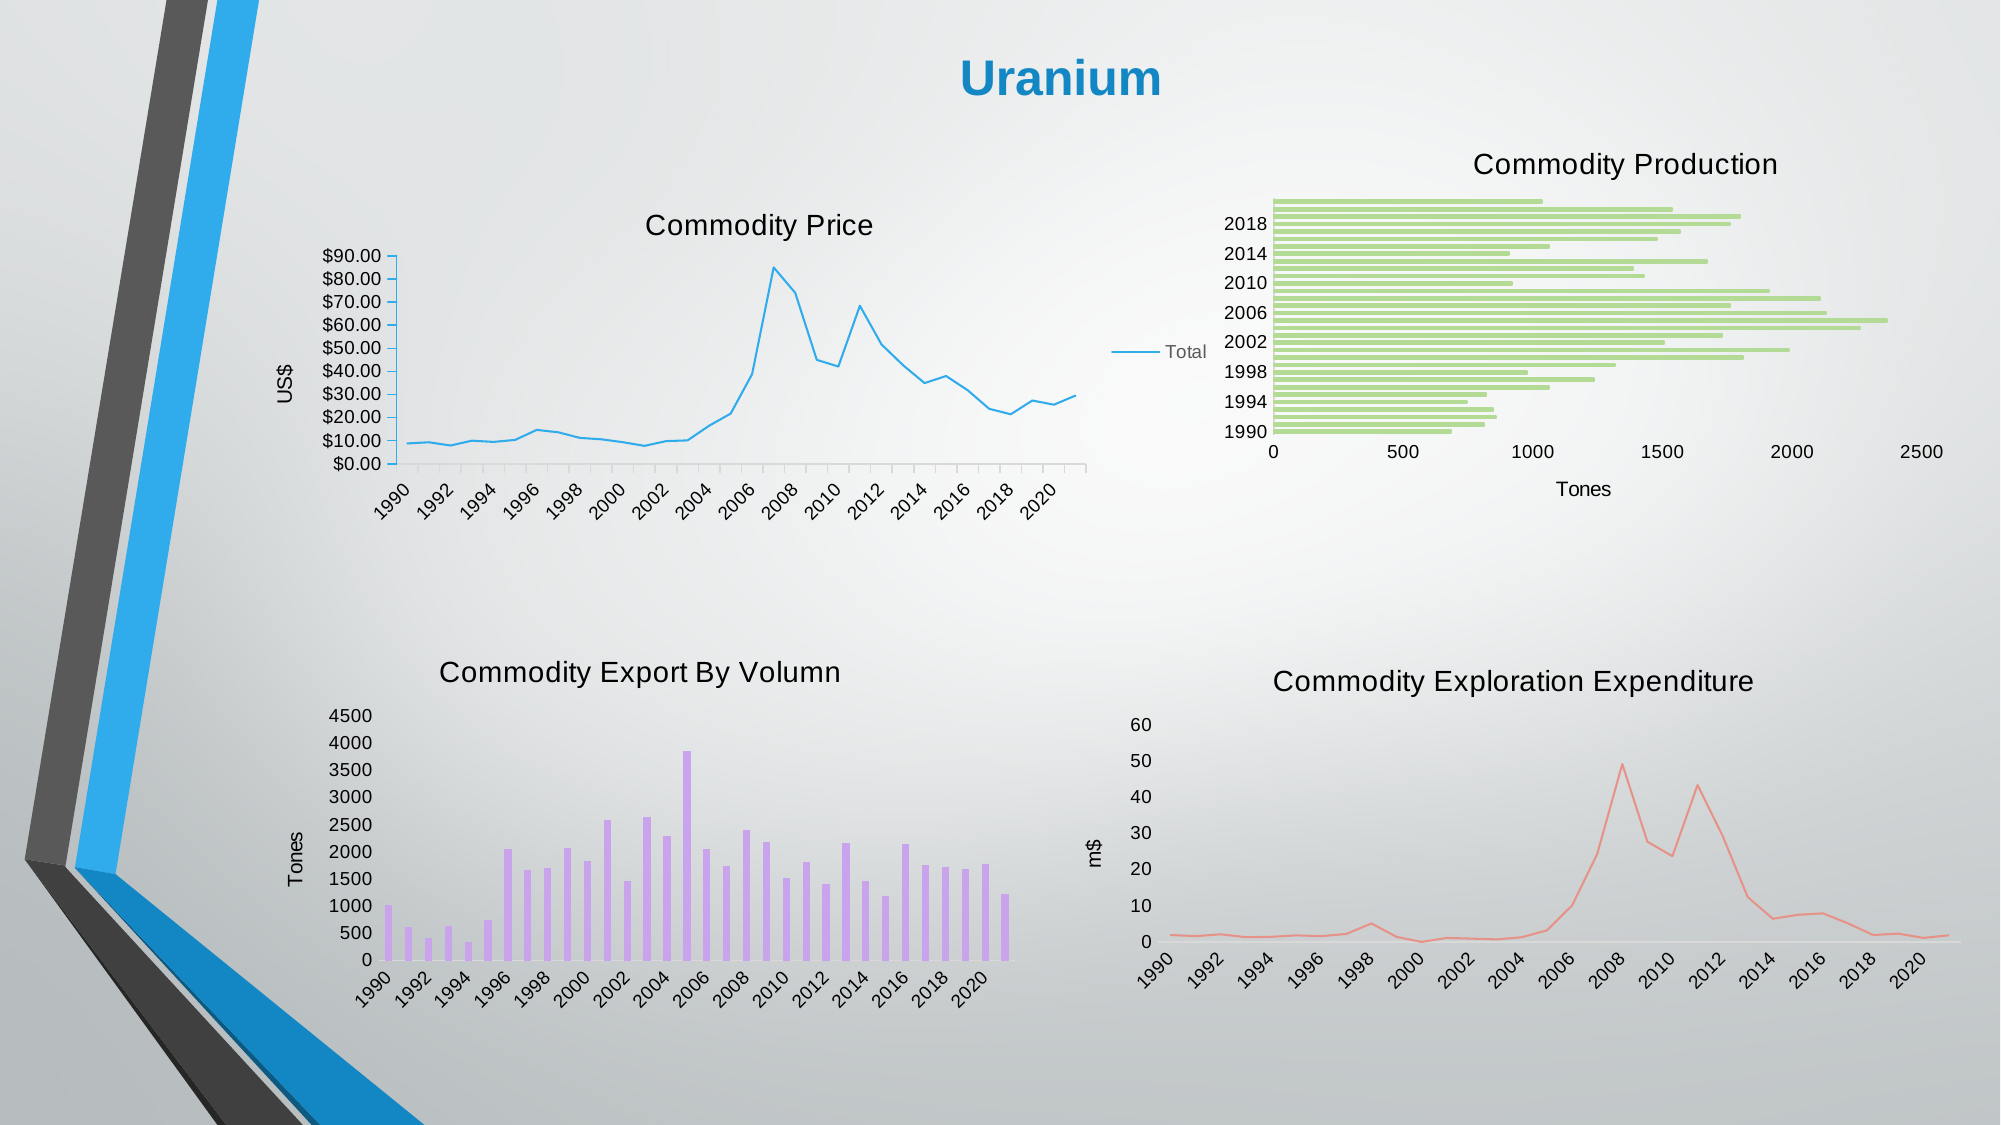

Uranium

### Chart: Commodity Production

| Category | Total |
|---|---|
| 1990 | 684.336 |
| 1991 | 809.5146224 |
| 1992 | 858.0455776 |
| 1993 | 844.72941664 |
| 1994 | 743.10145024 |
| 1995 | 817.74264768 |
| 1996 | 1061.08983264 |
| 1997 | 1233.66716912 |
| 1998 | 978.221 |
| 1999 | 1316.13292616 |
| 2000 | 1809.632 |
| 2001 | 1985.168 |
| 2002 | 1503.263592 |
| 2003 | 1729.92 |
| 2004 | 2262.3368 |
| 2005 | 2363.08768 |
| 2006 | 2128.6306048 |
| 2007 | 1760.4679068 |
| 2008 | 2107.0233952 |
| 2009 | 1910.9366664 |
| 2010 | 917.0058304 |
| 2011 | 1428.6462276 |
| 2012 | 1386.83192 |
| 2013 | 1669.64190860466 |
| 2014 | 905.9674144 |
| 2015 | 1060.13043992489 |
| 2016 | 1476.368 |
| 2017 | 1564.56 |
| 2018 | 1761.084 |
| 2019 | 1799.244 |
| 2020 | 1534.8088952 |
| 2021 | 1032.864 |

### Chart: Commodity Price

| Category | Total |
|---|---|
| 1990 | 8.83333333333333 |
| 1991 | 9.33333333333333 |
| 1992 | 7.93333333333333 |
| 1993 | 10.0333333333333 |
| 1994 | 9.5 |
| 1995 | 10.35 |
| 1996 | 14.6833333333333 |
| 1997 | 13.6666666666667 |
| 1998 | 11.2333333333333 |
| 1999 | 10.6166666666667 |
| 2000 | 9.36666666666667 |
| 2001 | 7.78333333333333 |
| 2002 | 9.83333333333333 |
| 2003 | 10.1666666666667 |
| 2004 | 16.5 |
| 2005 | 21.75 |
| 2006 | 38.8333333333333 |
| 2007 | 85.0 |
| 2008 | 74.0 |
| 2009 | 45.0 |
| 2010 | 42.0833333333333 |
| 2011 | 68.4166666666667 |
| 2012 | 51.7266666666667 |
| 2013 | 42.71 |
| 2014 | 34.9433333333333 |
| 2015 | 37.9966666666667 |
| 2016 | 31.85 |
| 2017 | 23.7933333333333 |
| 2018 | 21.4366666666667 |
| 2019 | 27.41 |
| 2020 | 25.5933333333333 |
| 2021 | 29.52 |

### Chart: Commodity Export By Volumn

| Category | Total |
|---|---|
| 1990 | 1008.0 |
| 1991 | 599.0 |
| 1992 | 402.0 |
| 1993 | 632.0 |
| 1994 | 320.0 |
| 1995 | 728.0 |
| 1996 | 2043.0 |
| 1997 | 1653.0 |
| 1998 | 1702.0 |
| 1999 | 2068.0 |
| 2000 | 1827.0 |
| 2001 | 2572.0 |
| 2002 | 1454.0 |
| 2003 | 2638.0 |
| 2004 | 2289.0 |
| 2005 | 3845.50435 |
| 2006 | 2040.36288 |
| 2007 | 1724.70874 |
| 2008 | 2385.6878 |
| 2009 | 2172.098683 |
| 2010 | 1515.943066 |
| 2011 | 1810.37085 |
| 2012 | 1393.574001 |
| 2013 | 2151.79265 |
| 2014 | 1456.395844 |
| 2015 | 1176.139387 |
| 2016 | 2140.512547 |
| 2017 | 1751.974928 |
| 2018 | 1712.30747675 |
| 2019 | 1681.2674305 |
| 2020 | 1762.858 |
| 2021 | 1218.0 |

### Chart: Commodity Exploration Expenditure

| Category | Total |
|---|---|
| 1990 | 1.9 |
| 1991 | 1.6 |
| 1992 | 2.1 |
| 1993 | 1.3 |
| 1994 | 1.4 |
| 1995 | 1.8 |
| 1996 | 1.6 |
| 1997 | 2.2 |
| 1998 | 5.1 |
| 1999 | 1.4 |
| 2000 | 0.0 |
| 2001 | 1.1 |
| 2002 | 0.9 |
| 2003 | 0.7 |
| 2004 | 1.3 |
| 2005 | 3.2 |
| 2006 | 10.1 |
| 2007 | 24.3 |
| 2008 | 49.2 |
| 2009 | 27.7 |
| 2010 | 23.7 |
| 2011 | 43.4 |
| 2012 | 29.3 |
| 2013 | 12.4 |
| 2014 | 6.4 |
| 2015 | 7.5 |
| 2016 | 7.9 |
| 2017 | 5.1 |
| 2018 | 1.9 |
| 2019 | 2.3 |
| 2020 | 1.1 |
| 2021 | 1.8 |